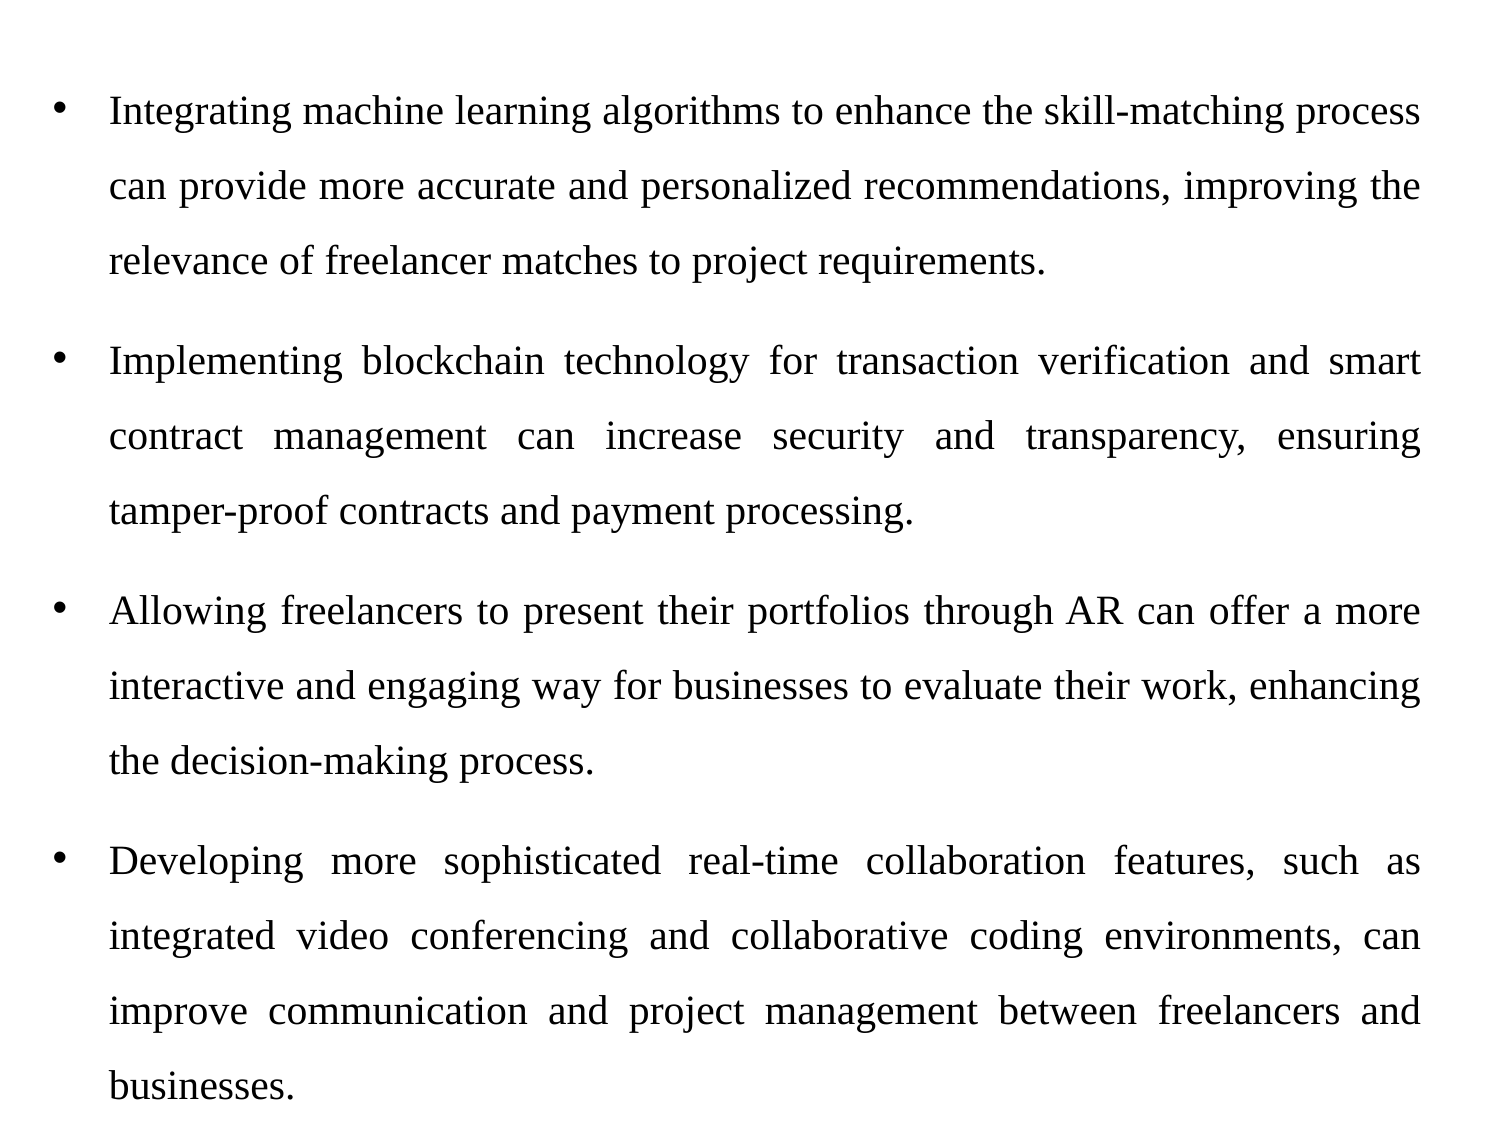

Integrating machine learning algorithms to enhance the skill-matching process can provide more accurate and personalized recommendations, improving the relevance of freelancer matches to project requirements.
Implementing blockchain technology for transaction verification and smart contract management can increase security and transparency, ensuring tamper-proof contracts and payment processing.
Allowing freelancers to present their portfolios through AR can offer a more interactive and engaging way for businesses to evaluate their work, enhancing the decision-making process.
Developing more sophisticated real-time collaboration features, such as integrated video conferencing and collaborative coding environments, can improve communication and project management between freelancers and businesses.